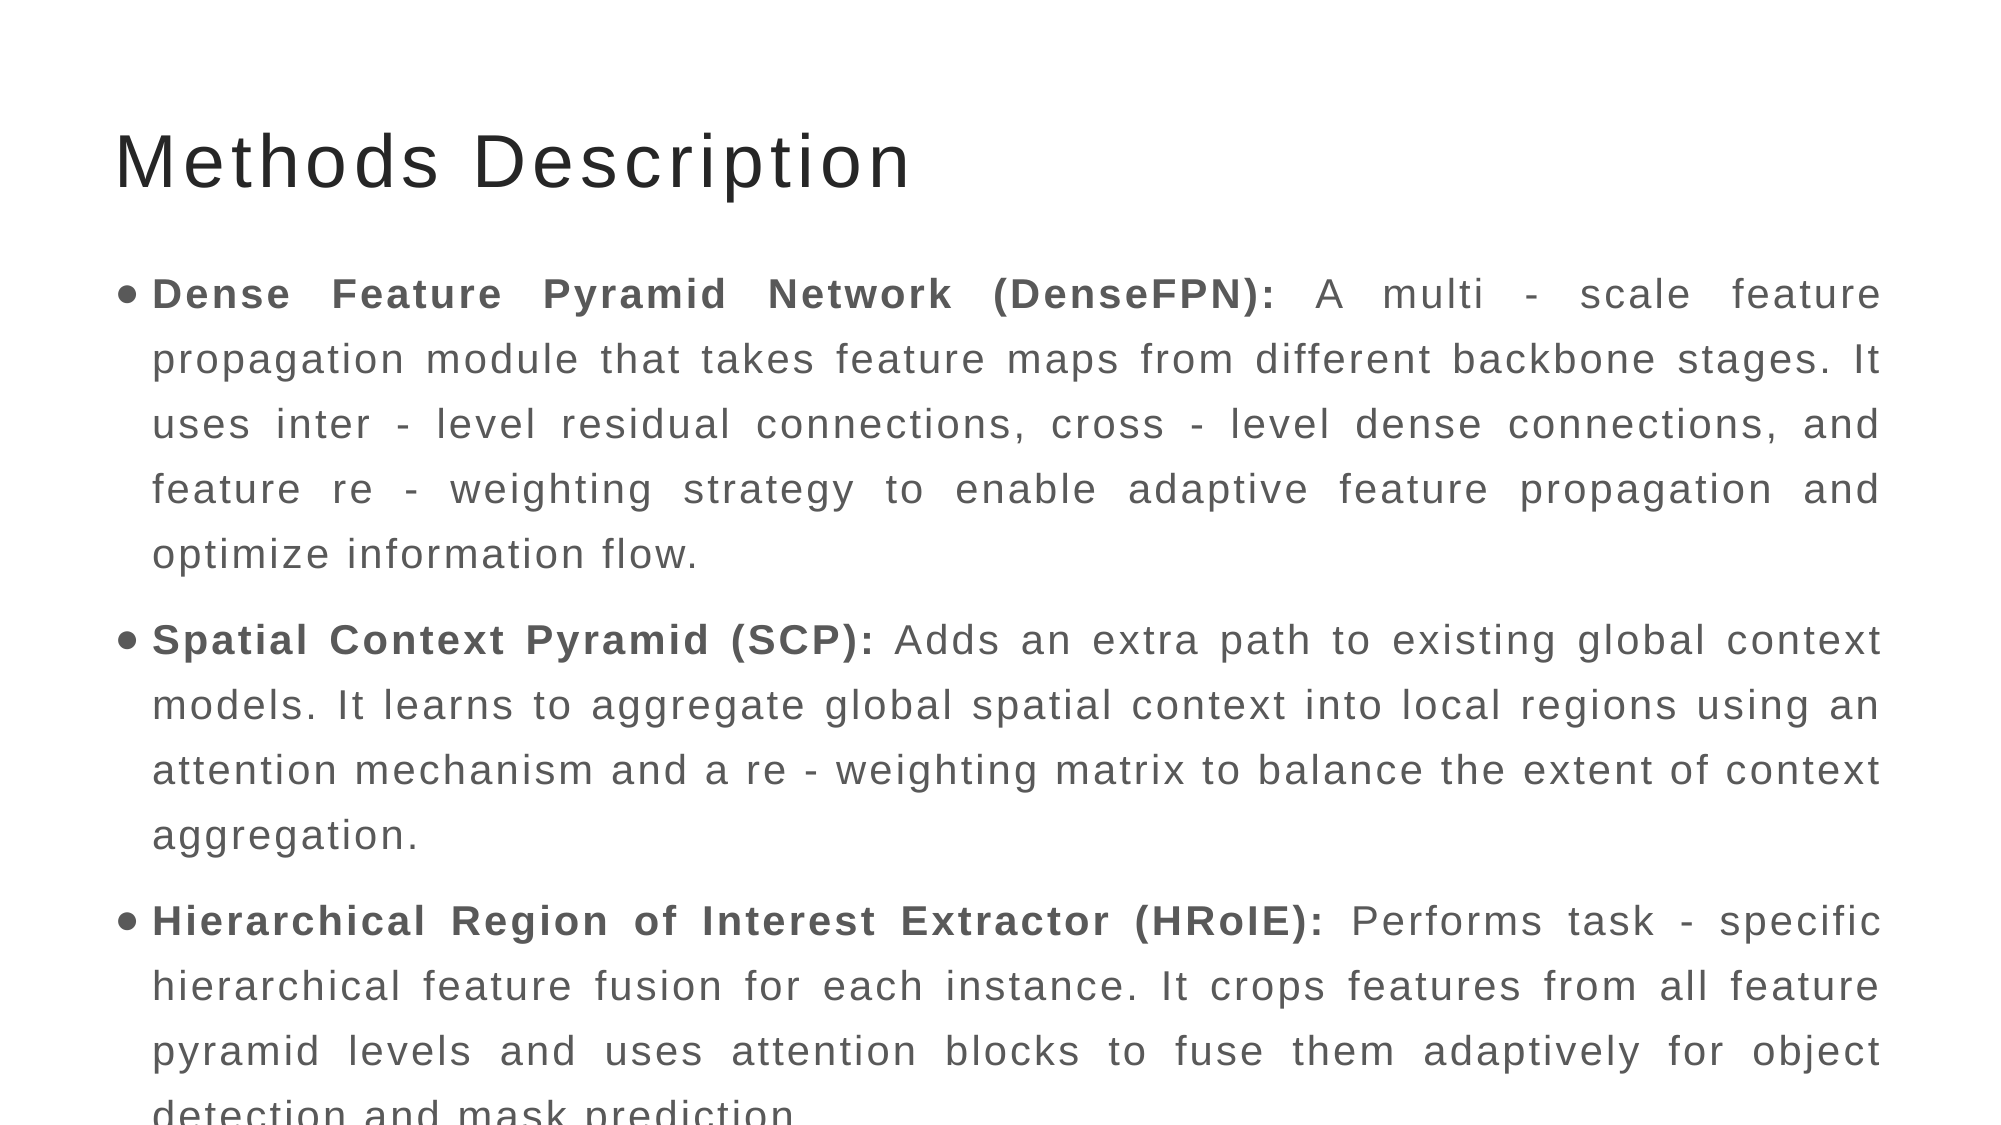

# Methods Description
Dense Feature Pyramid Network (DenseFPN): A multi - scale feature propagation module that takes feature maps from different backbone stages. It uses inter - level residual connections, cross - level dense connections, and feature re - weighting strategy to enable adaptive feature propagation and optimize information flow.
Spatial Context Pyramid (SCP): Adds an extra path to existing global context models. It learns to aggregate global spatial context into local regions using an attention mechanism and a re - weighting matrix to balance the extent of context aggregation.
Hierarchical Region of Interest Extractor (HRoIE): Performs task - specific hierarchical feature fusion for each instance. It crops features from all feature pyramid levels and uses attention blocks to fuse them adaptively for object detection and mask prediction.